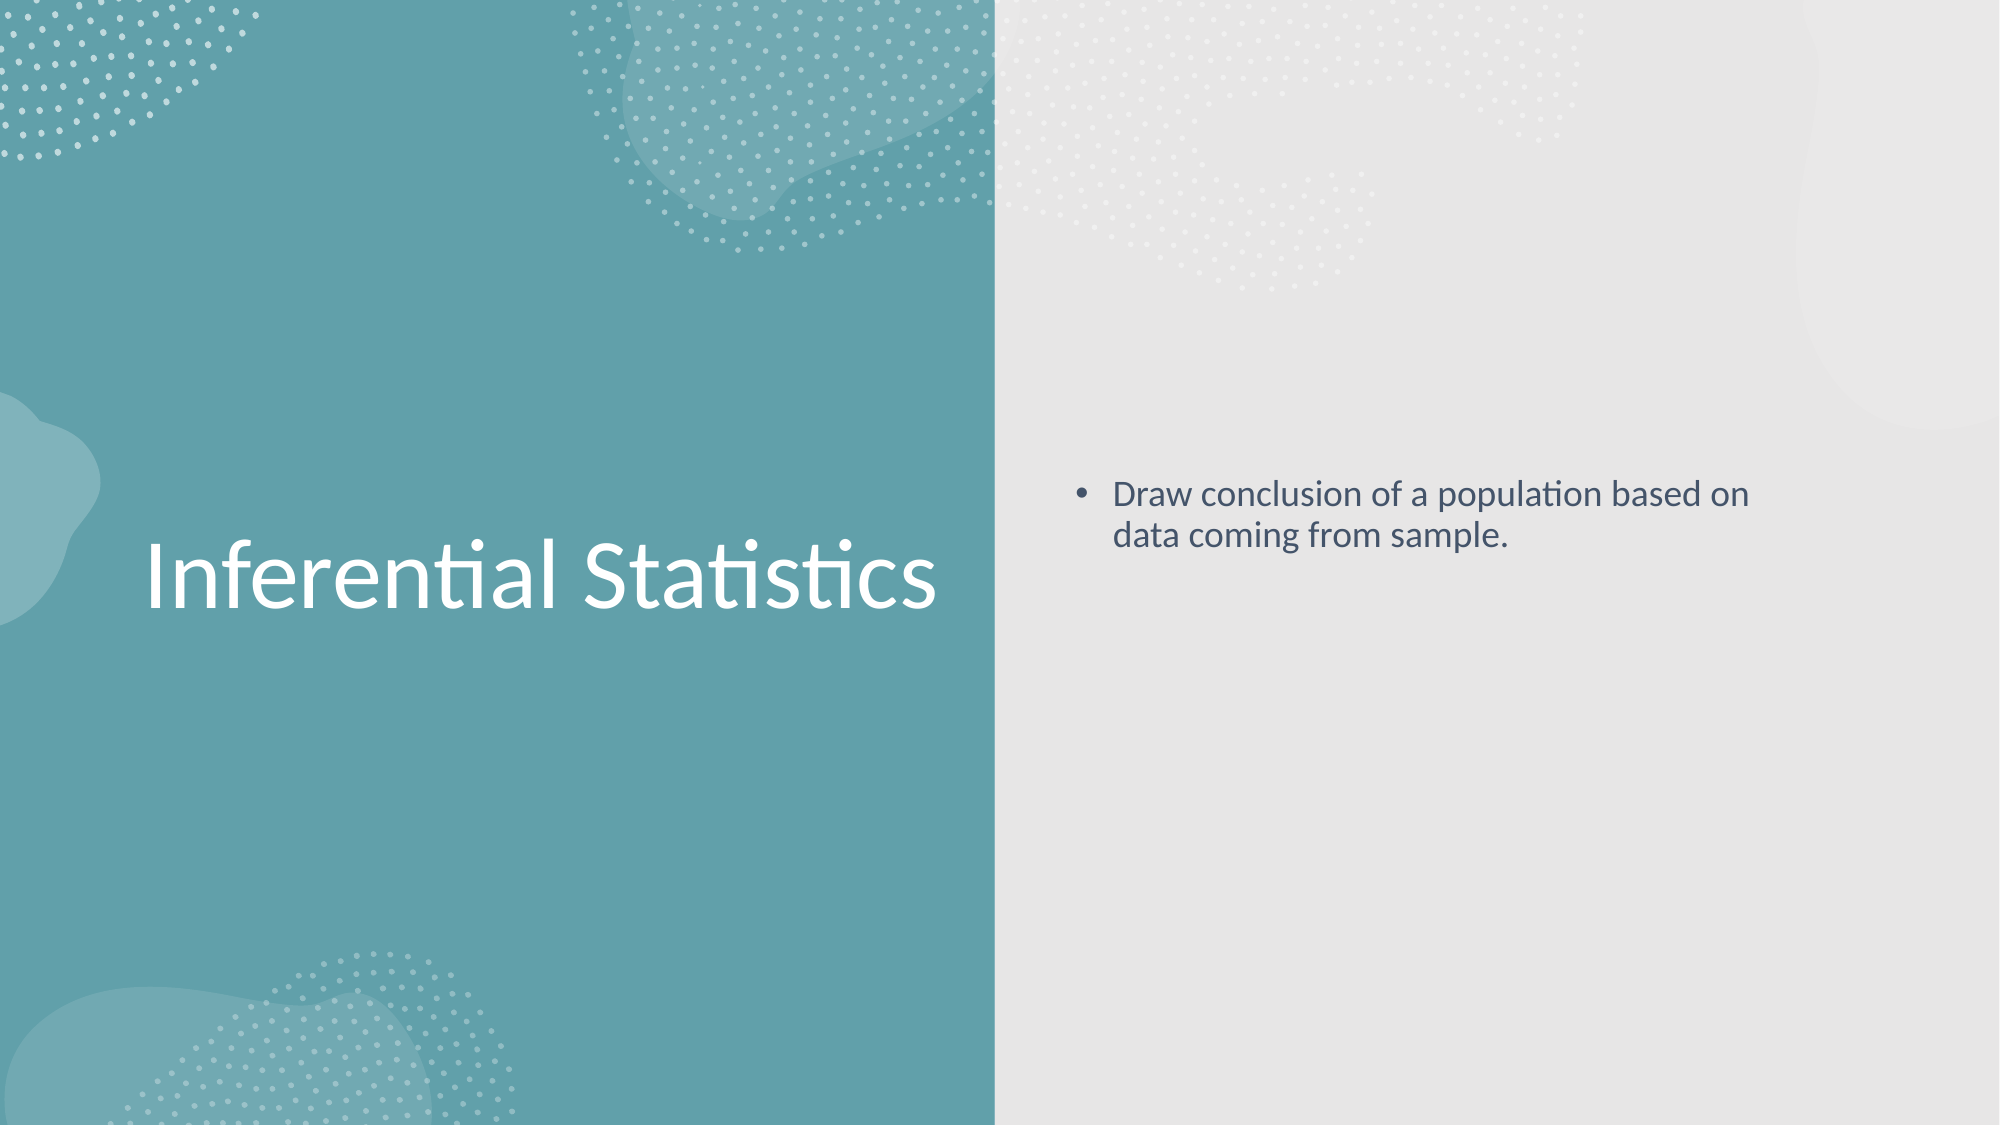

Draw conclusion of a population based on data coming from sample.

# Inferential Statistics